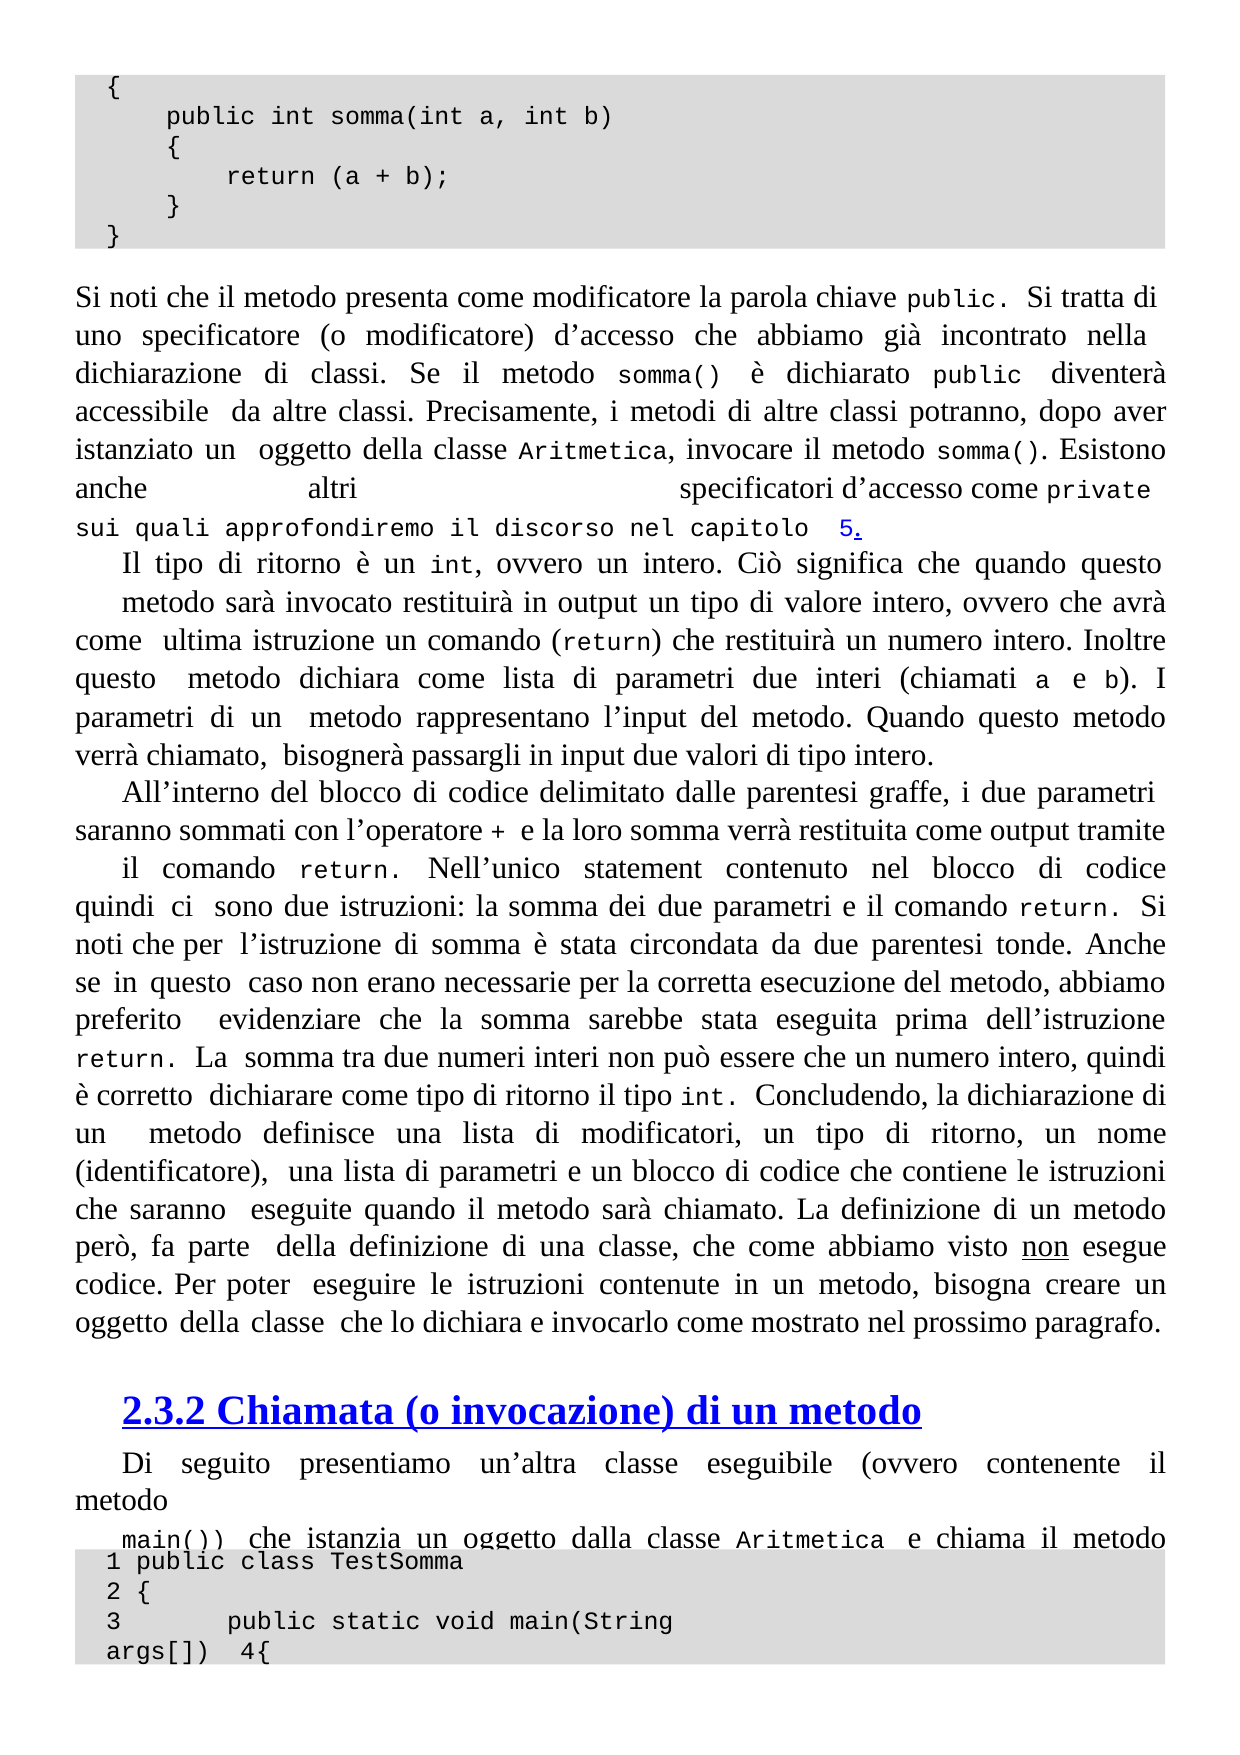

{
public int somma(int a, int b)
{
return (a + b);
}
}
Si noti che il metodo presenta come modificatore la parola chiave public. Si tratta di  uno specificatore (o modificatore) d’accesso che abbiamo già incontrato nella  dichiarazione di classi. Se il metodo somma() è dichiarato public diventerà accessibile  da altre classi. Precisamente, i metodi di altre classi potranno, dopo aver istanziato un  oggetto della classe Aritmetica, invocare il metodo somma(). Esistono anche altri  specificatori d’accesso come private sui quali approfondiremo il discorso nel capitolo  5.
Il tipo di ritorno è un int, ovvero un intero. Ciò significa che quando questo
metodo sarà invocato restituirà in output un tipo di valore intero, ovvero che avrà come  ultima istruzione un comando (return) che restituirà un numero intero. Inoltre questo  metodo dichiara come lista di parametri due interi (chiamati a e b). I parametri di un  metodo rappresentano l’input del metodo. Quando questo metodo verrà chiamato,  bisognerà passargli in input due valori di tipo intero.
All’interno del blocco di codice delimitato dalle parentesi graffe, i due parametri  saranno sommati con l’operatore + e la loro somma verrà restituita come output tramite
il comando return. Nell’unico statement contenuto nel blocco di codice quindi ci  sono due istruzioni: la somma dei due parametri e il comando return. Si noti che per  l’istruzione di somma è stata circondata da due parentesi tonde. Anche se in questo  caso non erano necessarie per la corretta esecuzione del metodo, abbiamo preferito  evidenziare che la somma sarebbe stata eseguita prima dell’istruzione return. La  somma tra due numeri interi non può essere che un numero intero, quindi è corretto  dichiarare come tipo di ritorno il tipo int. Concludendo, la dichiarazione di un  metodo definisce una lista di modificatori, un tipo di ritorno, un nome (identificatore),  una lista di parametri e un blocco di codice che contiene le istruzioni che saranno  eseguite quando il metodo sarà chiamato. La definizione di un metodo però, fa parte  della definizione di una classe, che come abbiamo visto non esegue codice. Per poter  eseguire le istruzioni contenute in un metodo, bisogna creare un oggetto della classe  che lo dichiara e invocarlo come mostrato nel prossimo paragrafo.

2.3.2 Chiamata (o invocazione) di un metodo
Di seguito presentiamo un’altra classe eseguibile (ovvero contenente il metodo
main()) che istanzia un oggetto dalla classe Aritmetica e chiama il metodo somma():
1 public class TestSomma
2 {
3	public static void main(String args[])  4	{